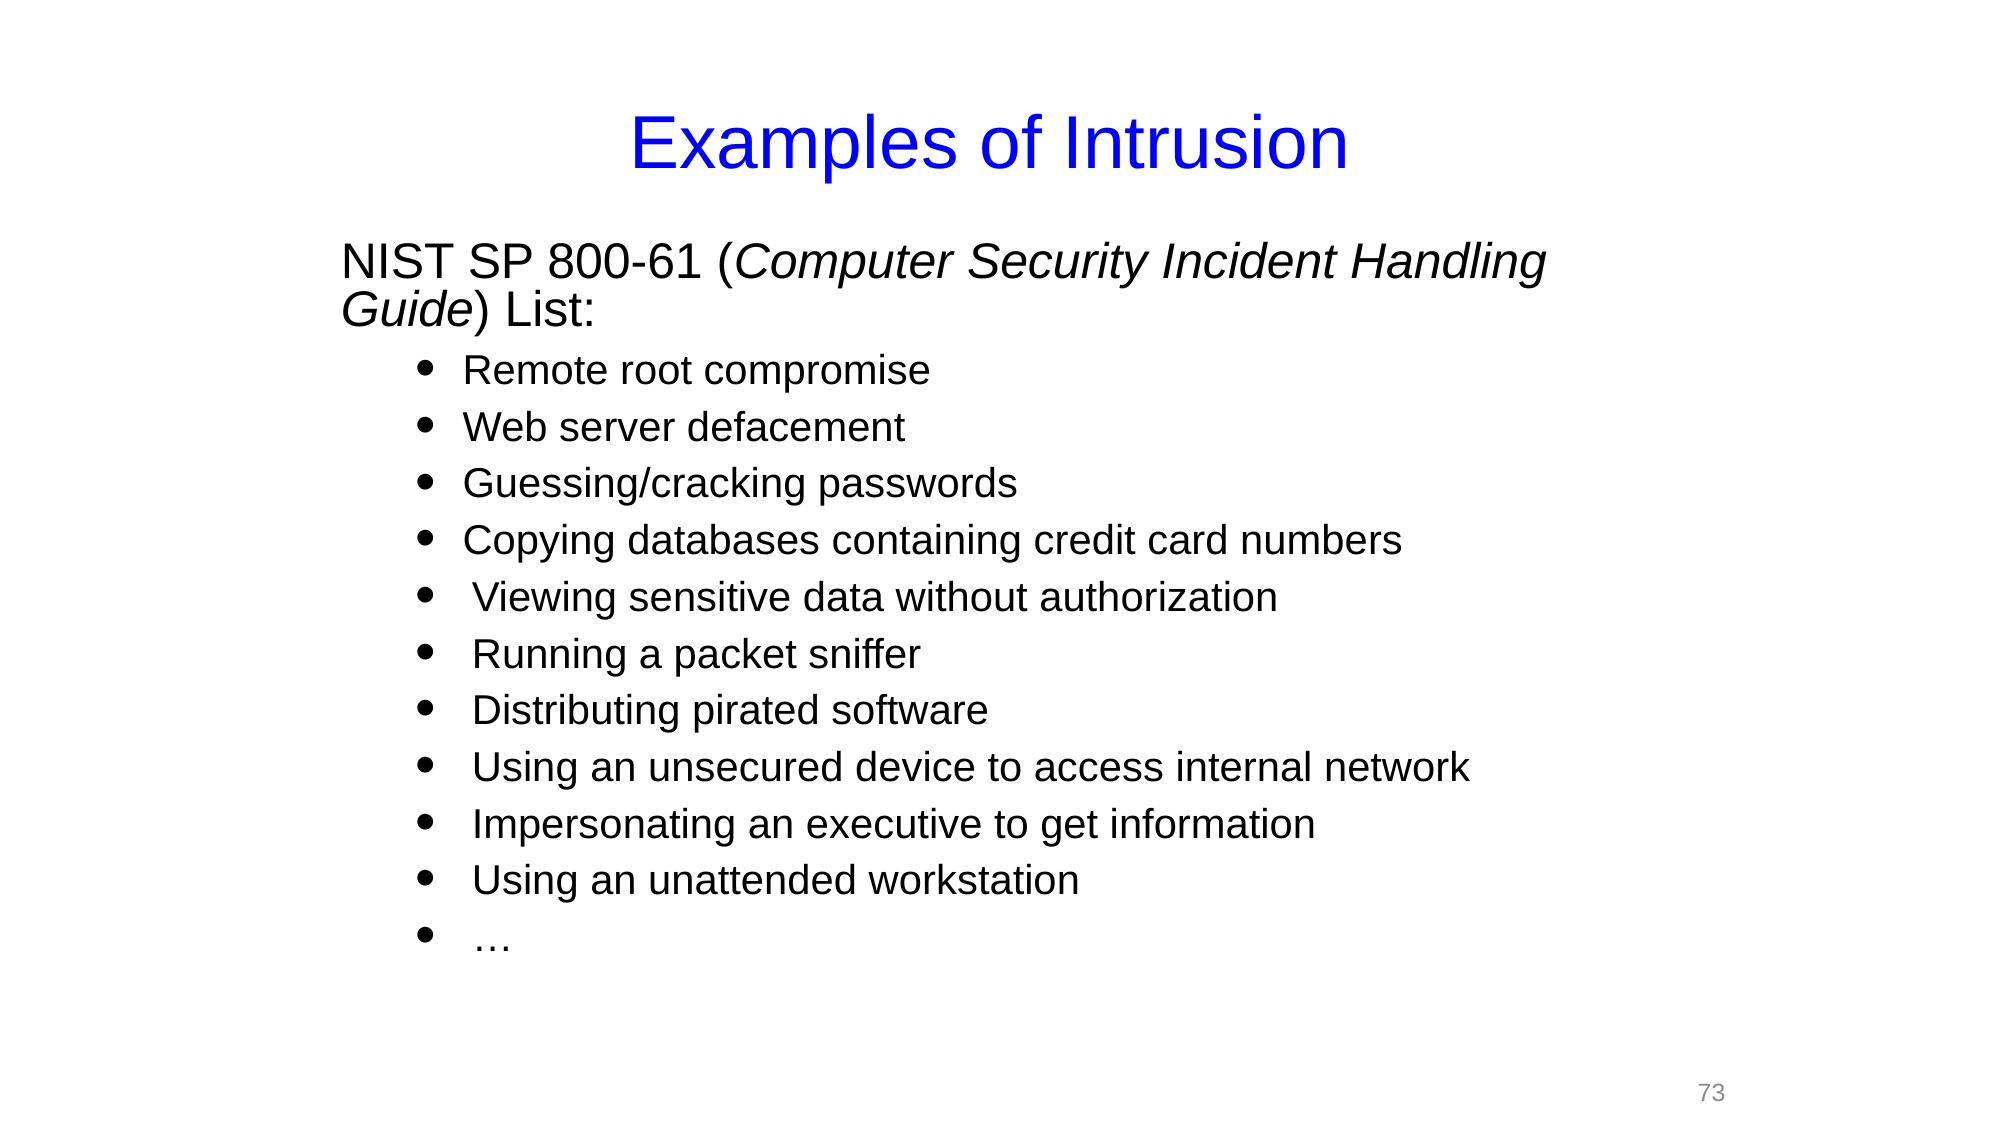

# Examples of Intrusion
NIST SP 800-61 (Computer Security Incident Handling Guide) List:
Remote root compromise
Web server defacement
Guessing/cracking passwords
Copying databases containing credit card numbers
Viewing sensitive data without authorization
Running a packet sniffer
Distributing pirated software
Using an unsecured device to access internal network
Impersonating an executive to get information
Using an unattended workstation
…

73